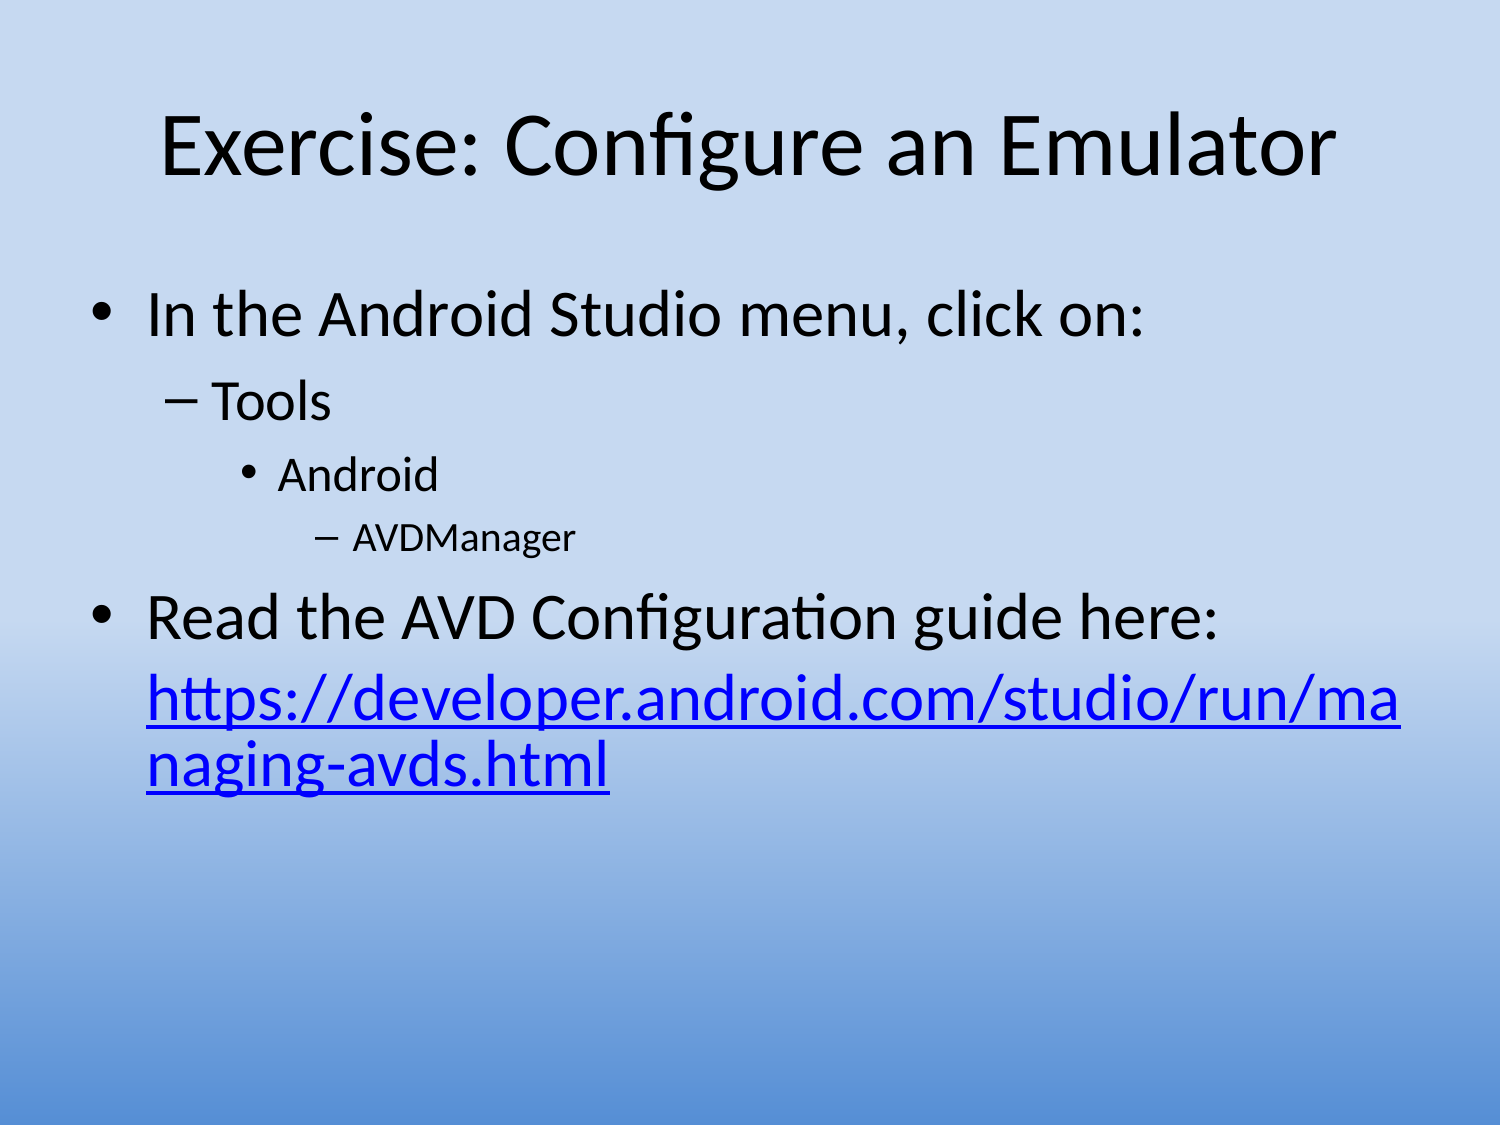

# Exercise: Configure an Emulator
In the Android Studio menu, click on:
Tools
Android
AVDManager
Read the AVD Configuration guide here: https://developer.android.com/studio/run/managing-avds.html